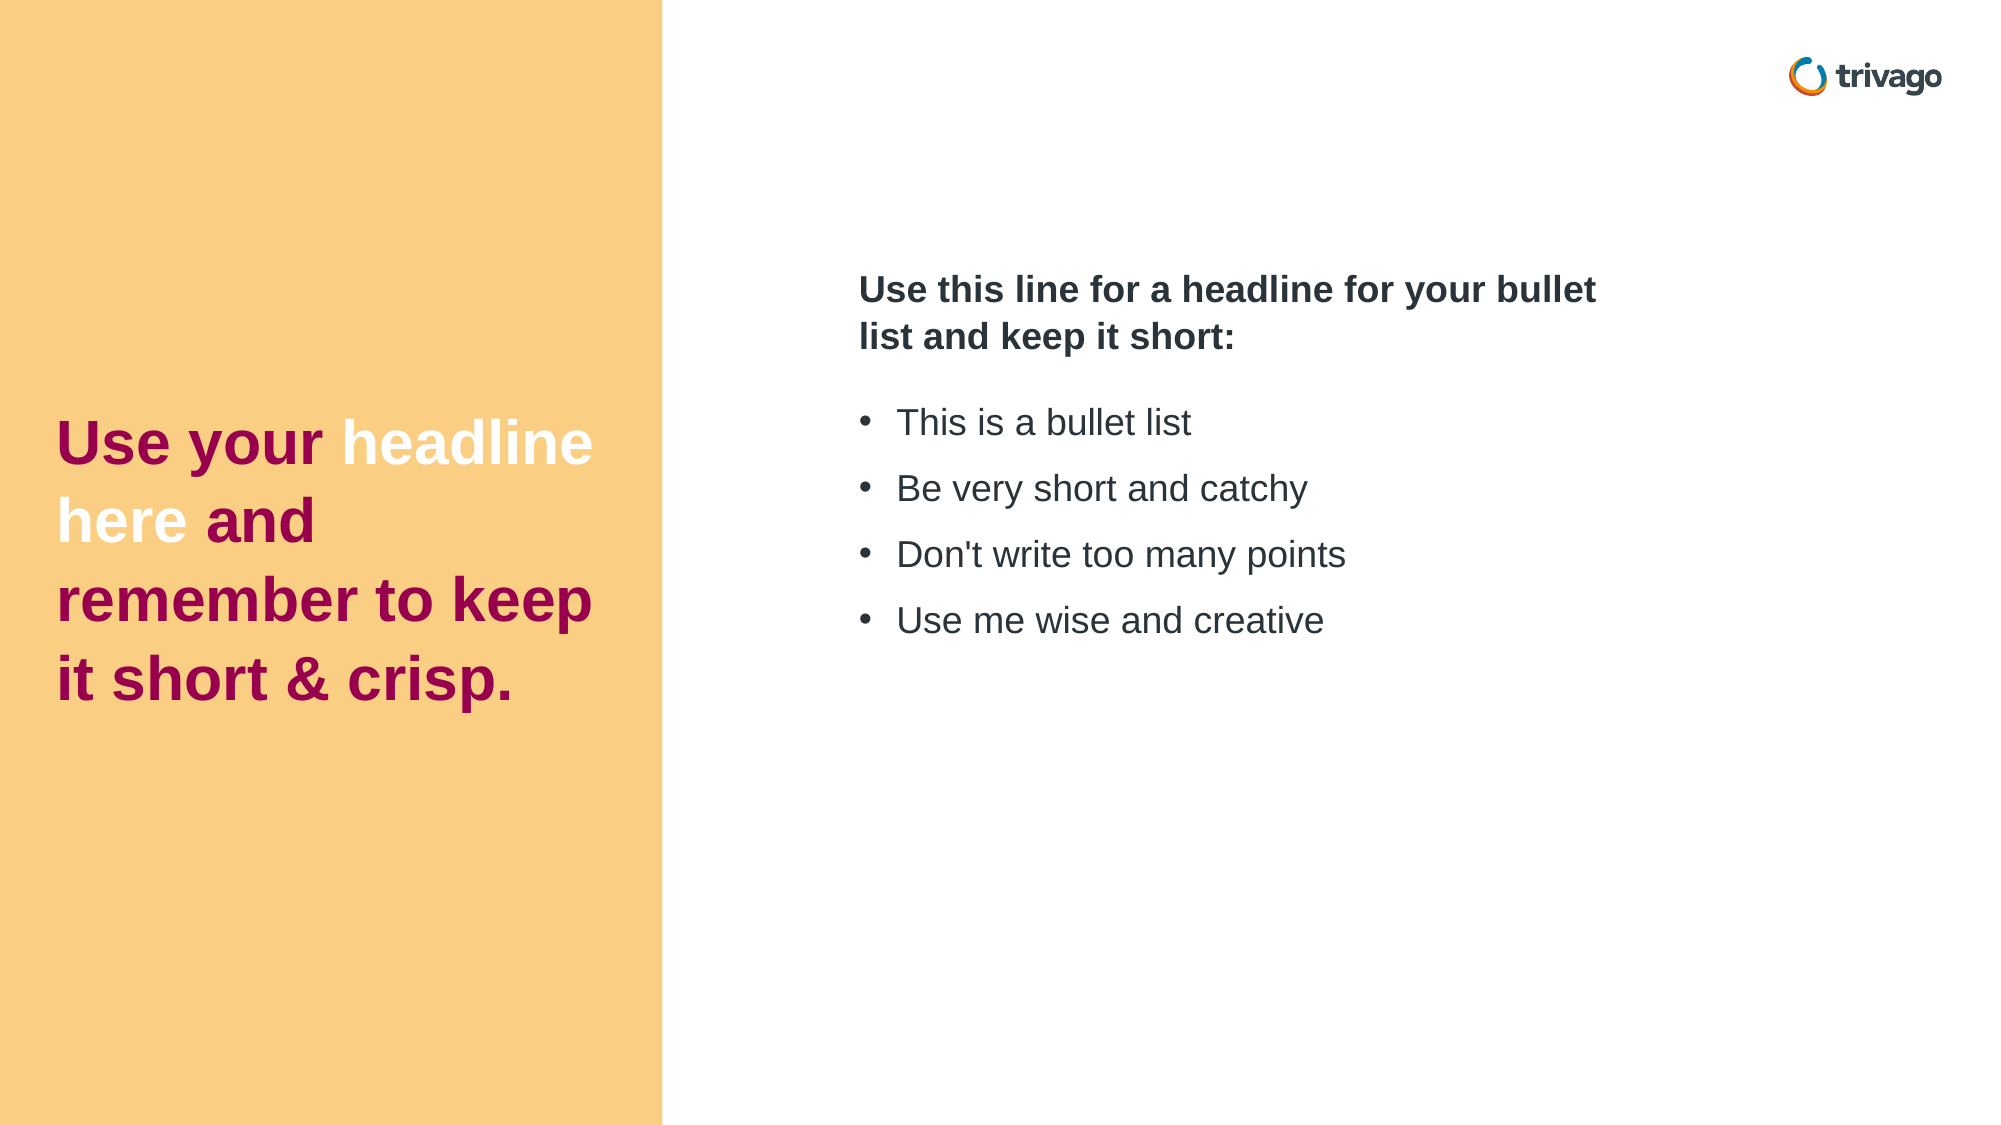

Use this line for a headline for your bullet list and keep it short:
# Use your headline here and remember to keep it short & crisp.
This is a bullet list
Be very short and catchy
Don't write too many points
Use me wise and creative